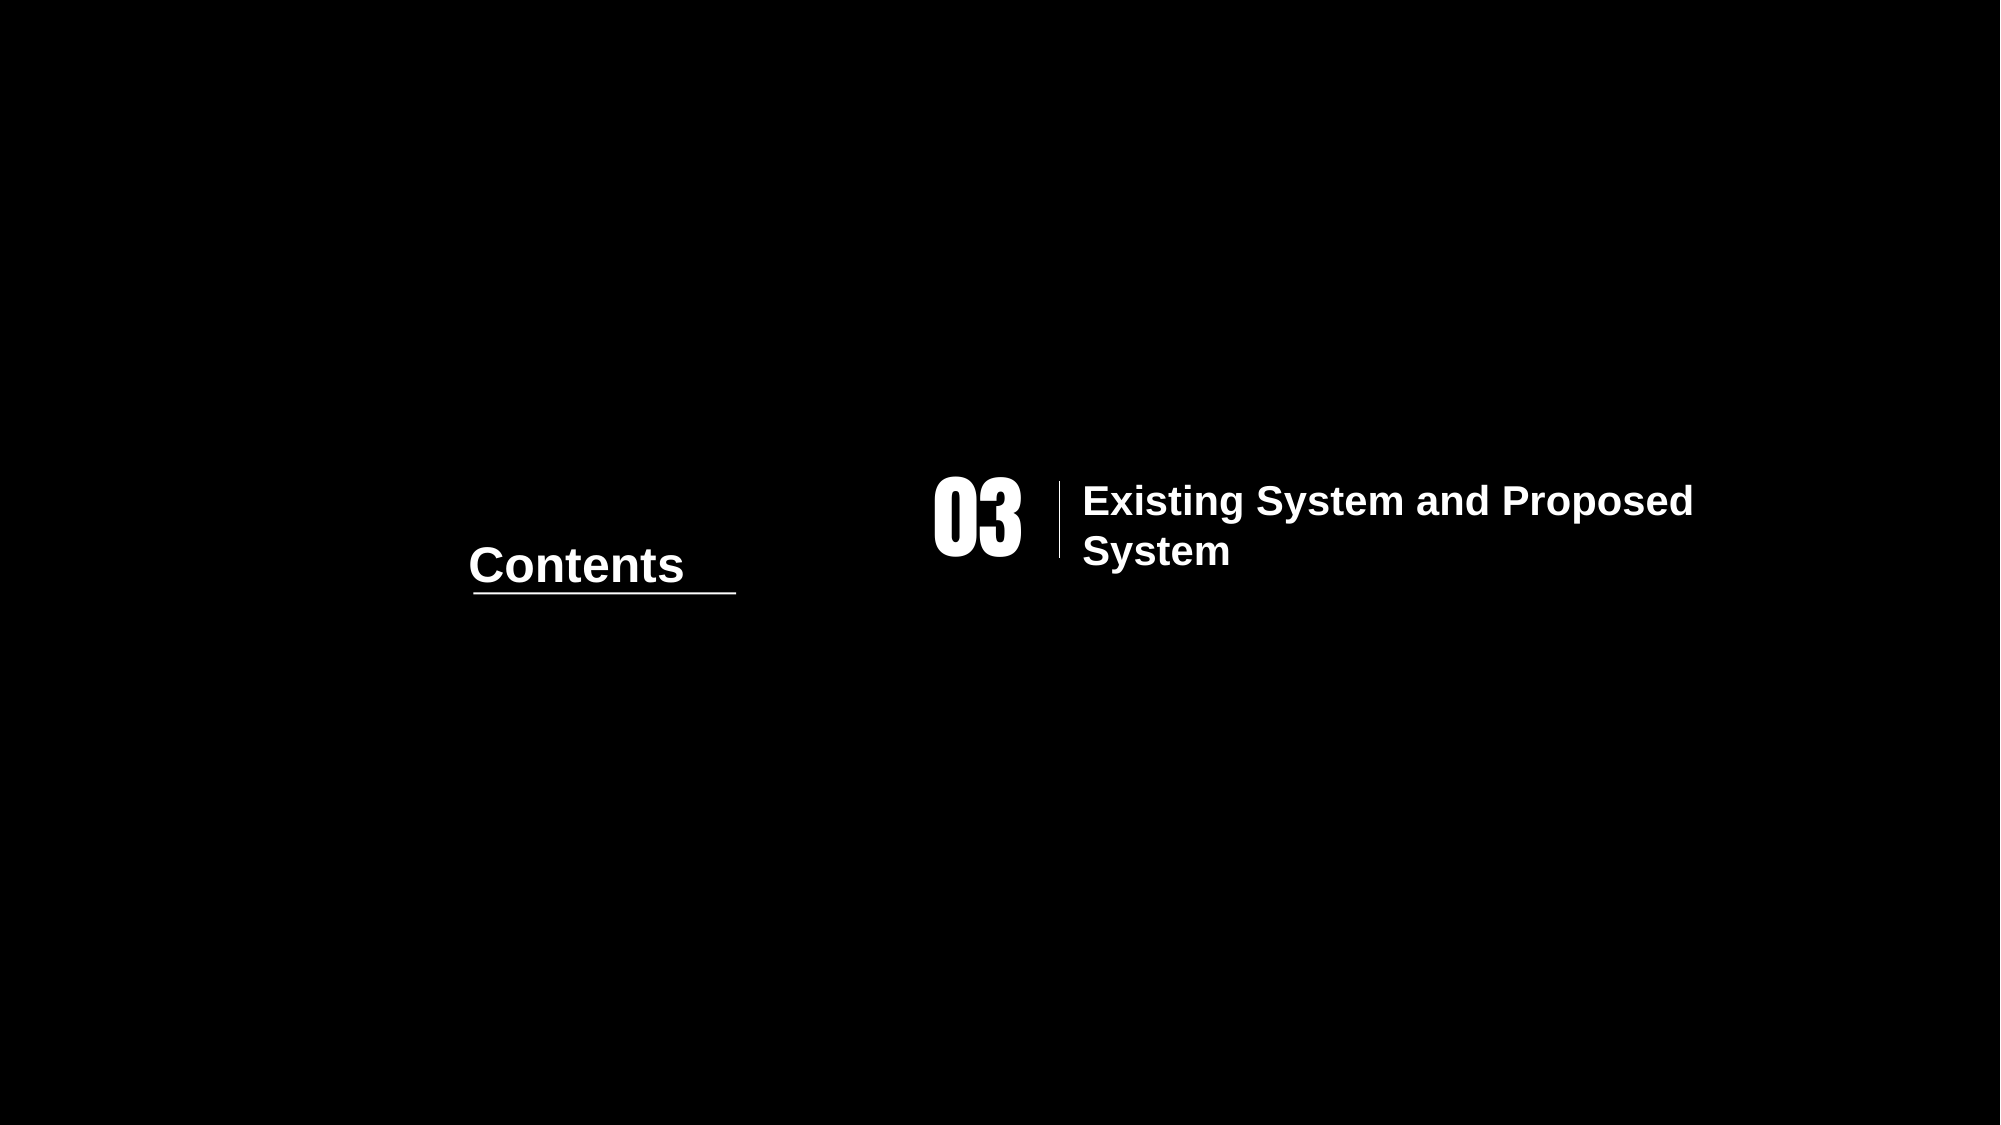

03
Existing System and Proposed System

Contents